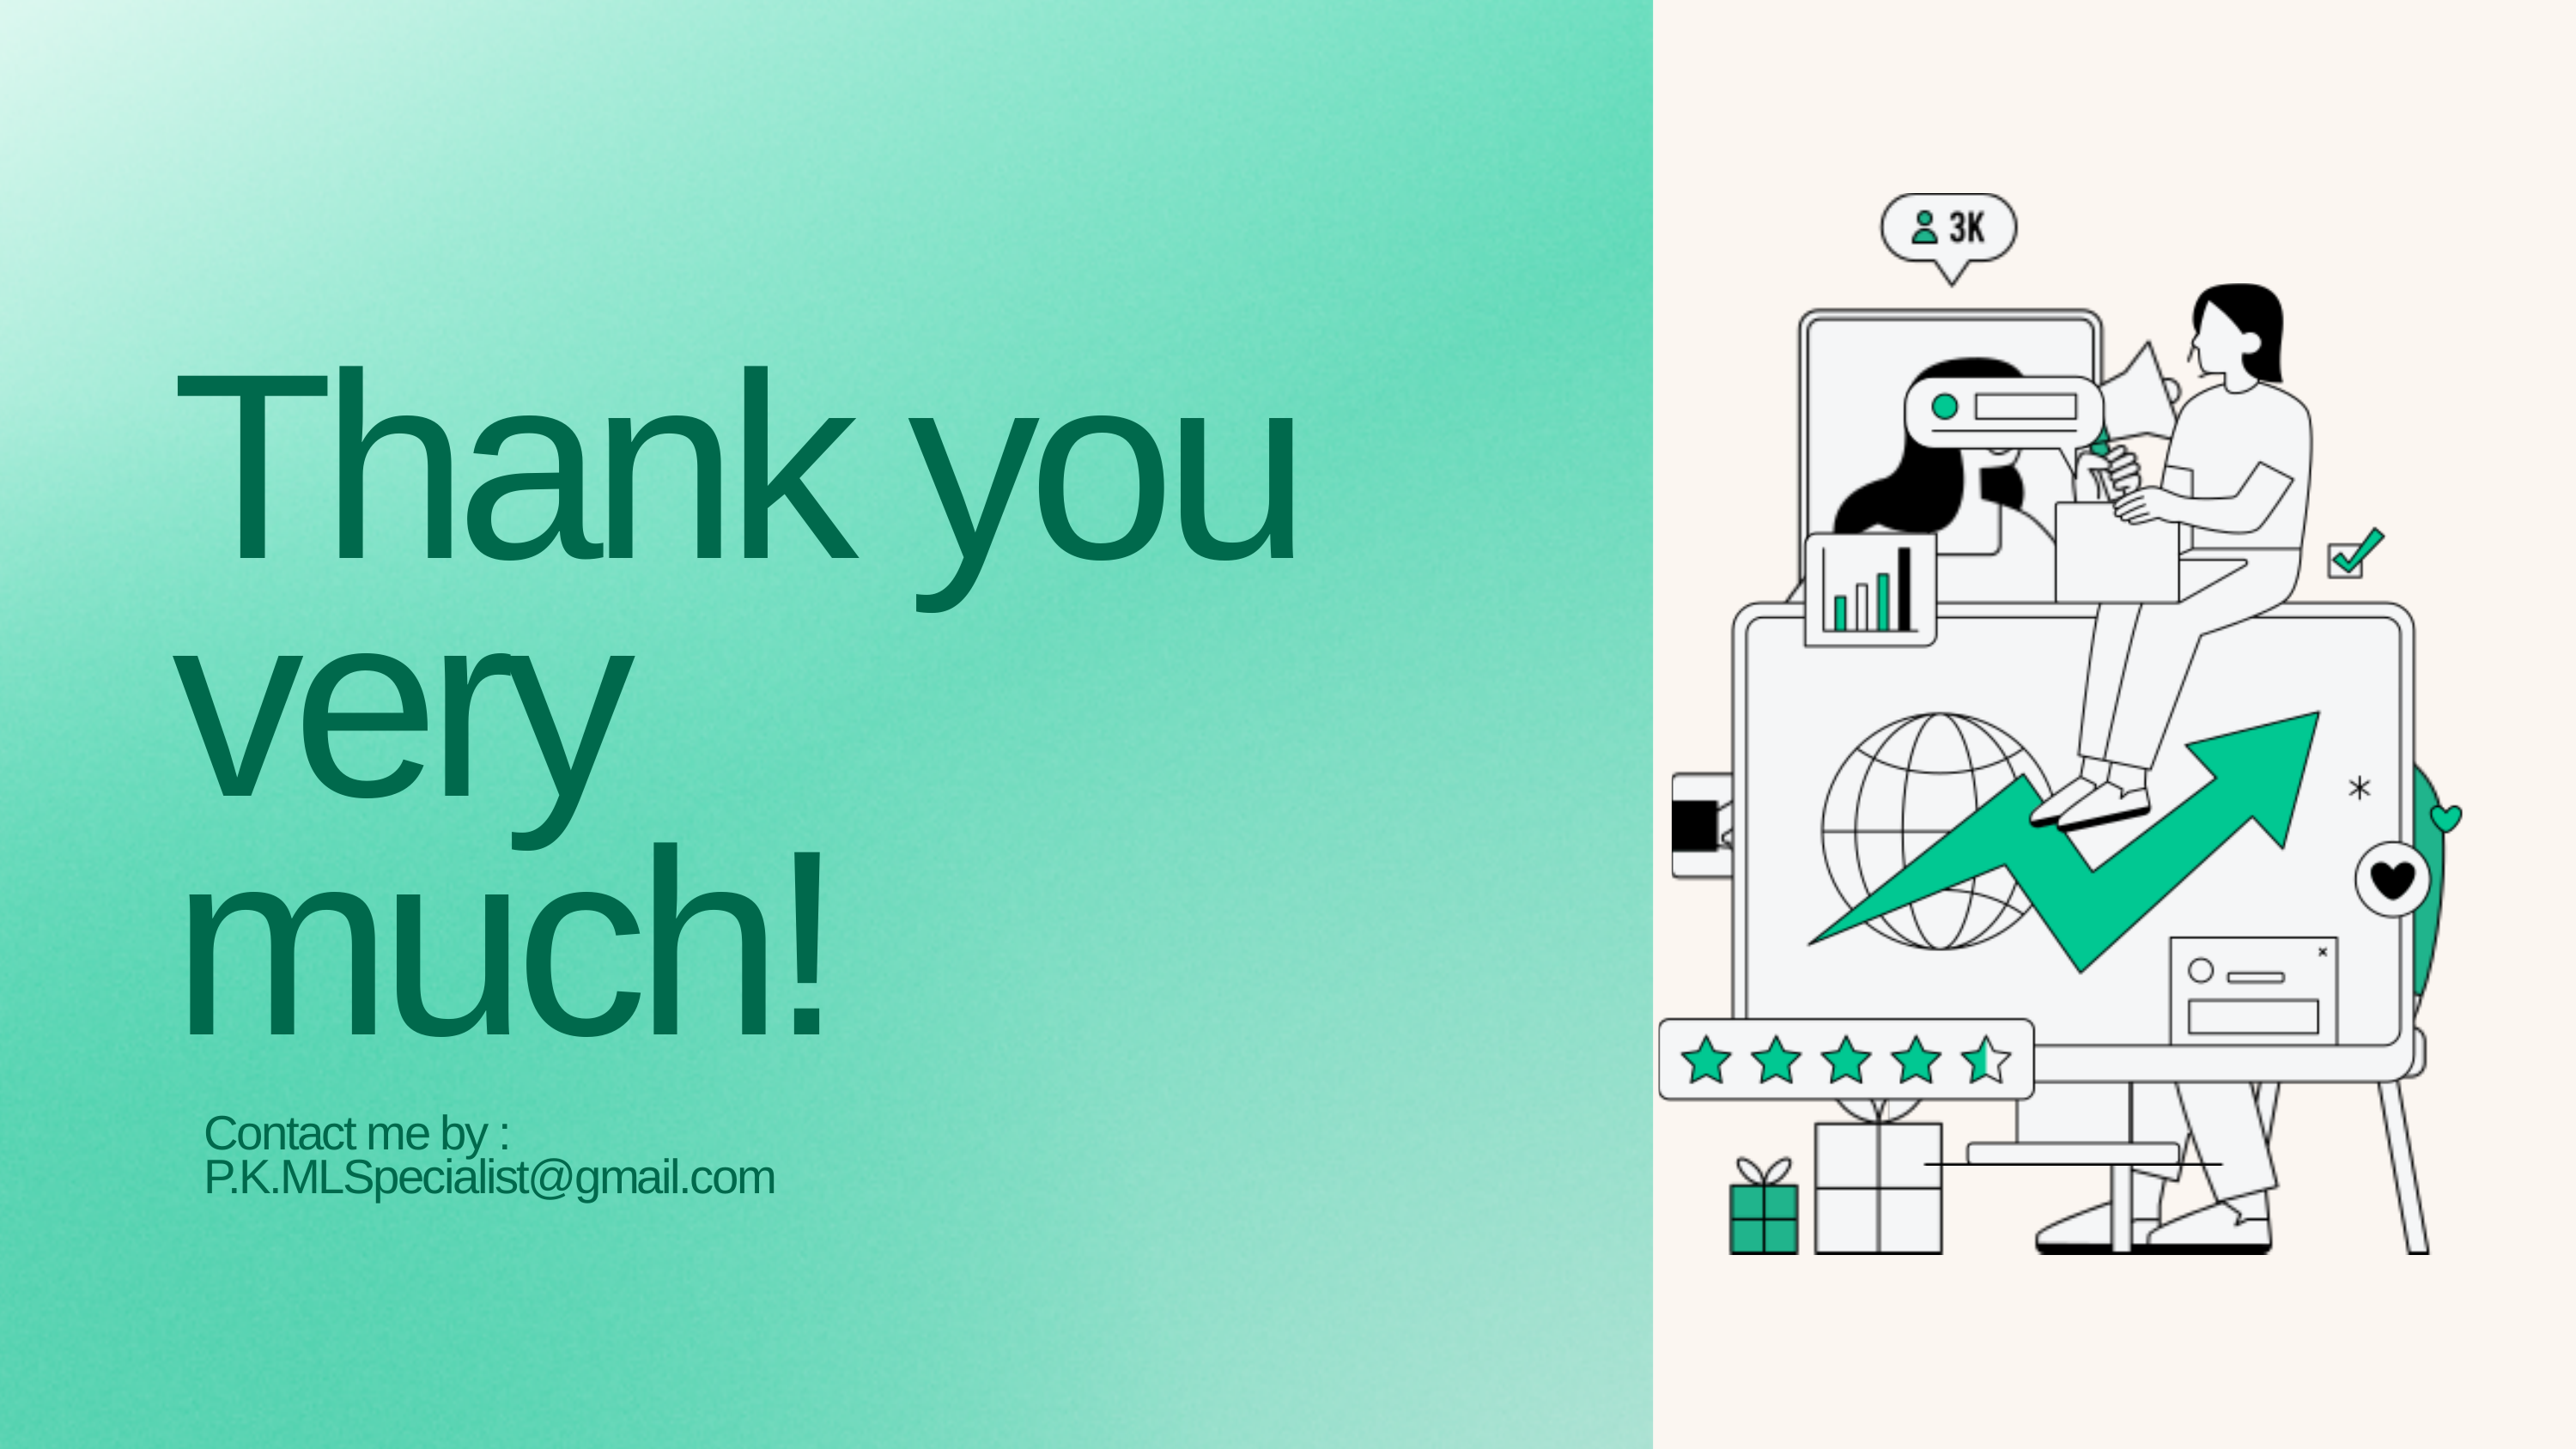

Thank you very much!
Contact me by :
P.K.MLSpecialist@gmail.com